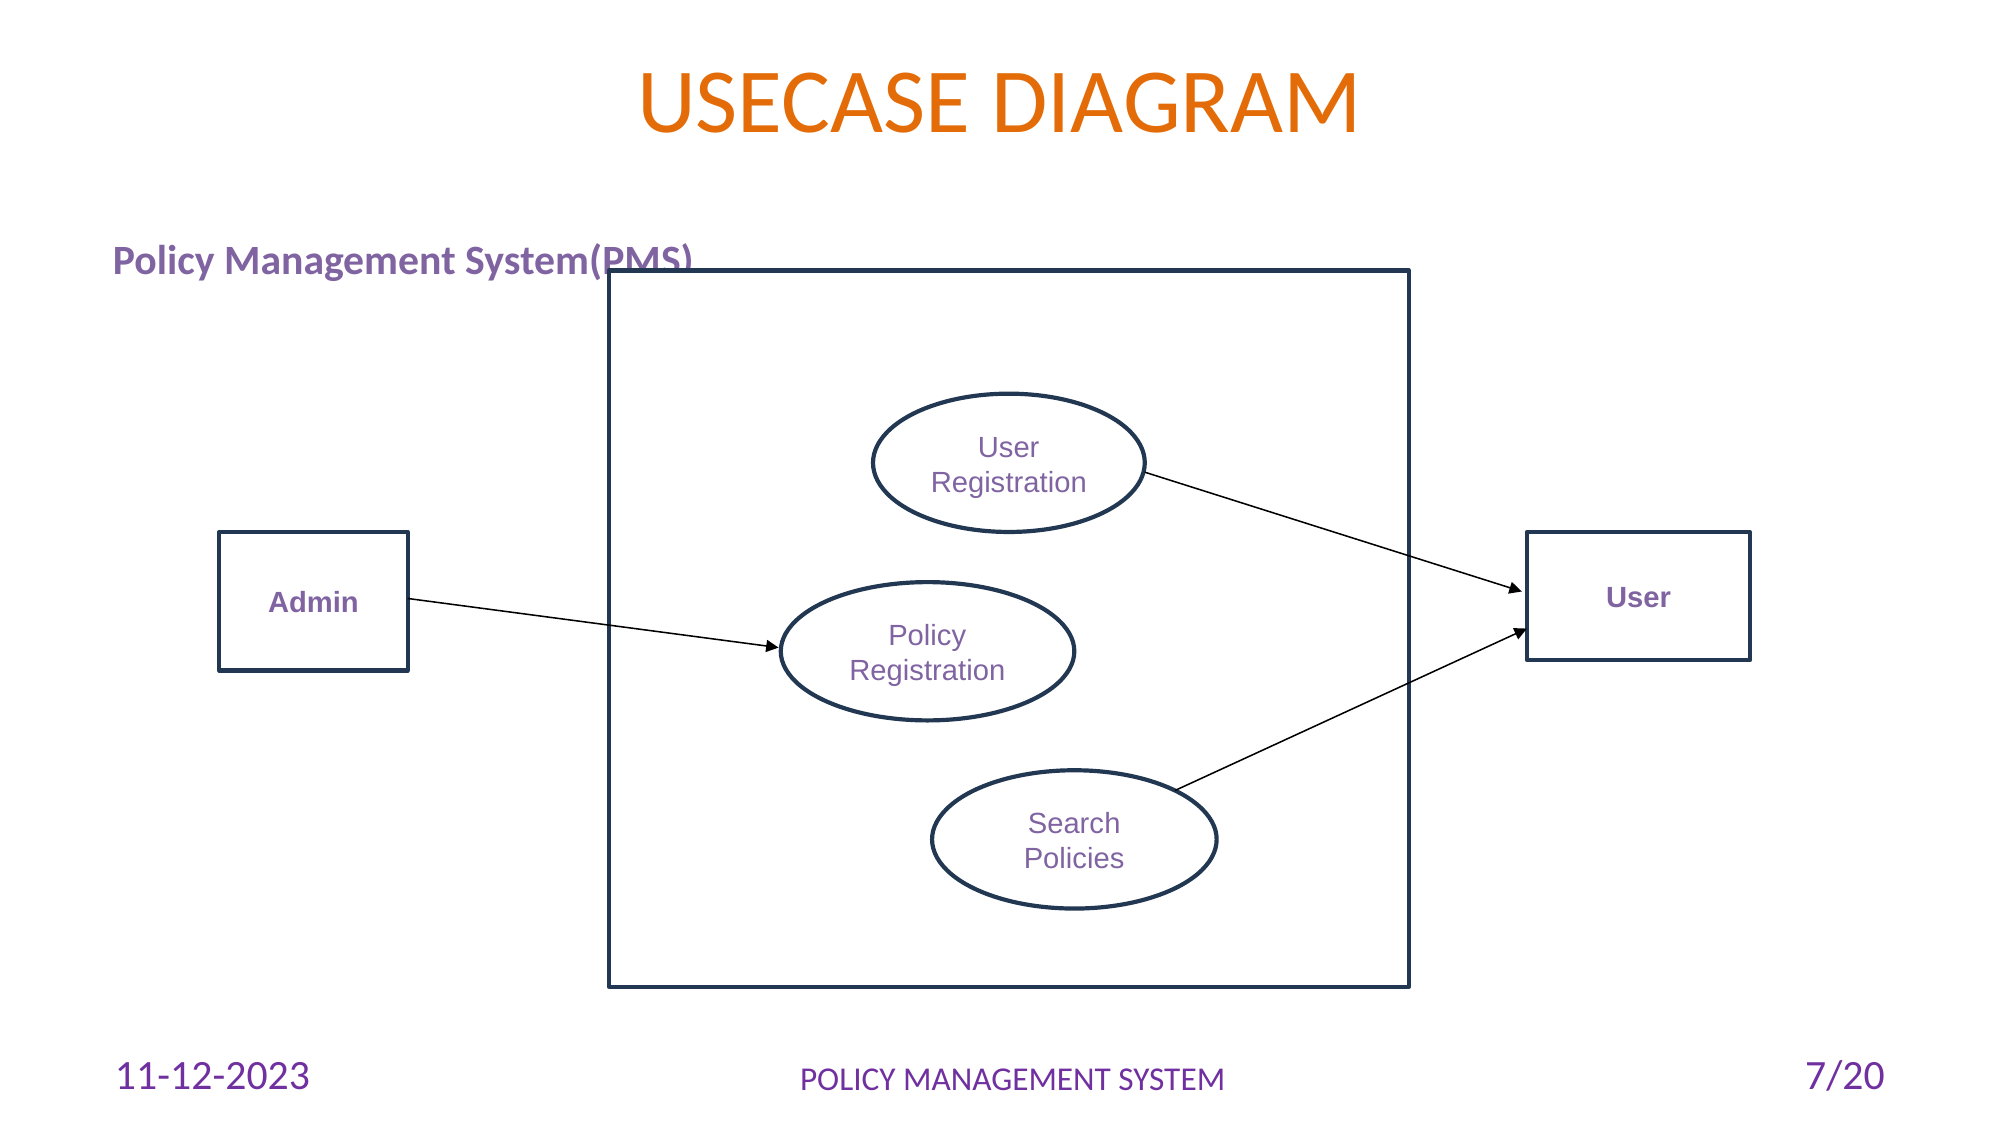

# USECASE DIAGRAM
Policy Management System(PMS)

User Registration
Admin
User
Policy Registration
Search Policies
11-12-2023
7/20
POLICY MANAGEMENT SYSTEM